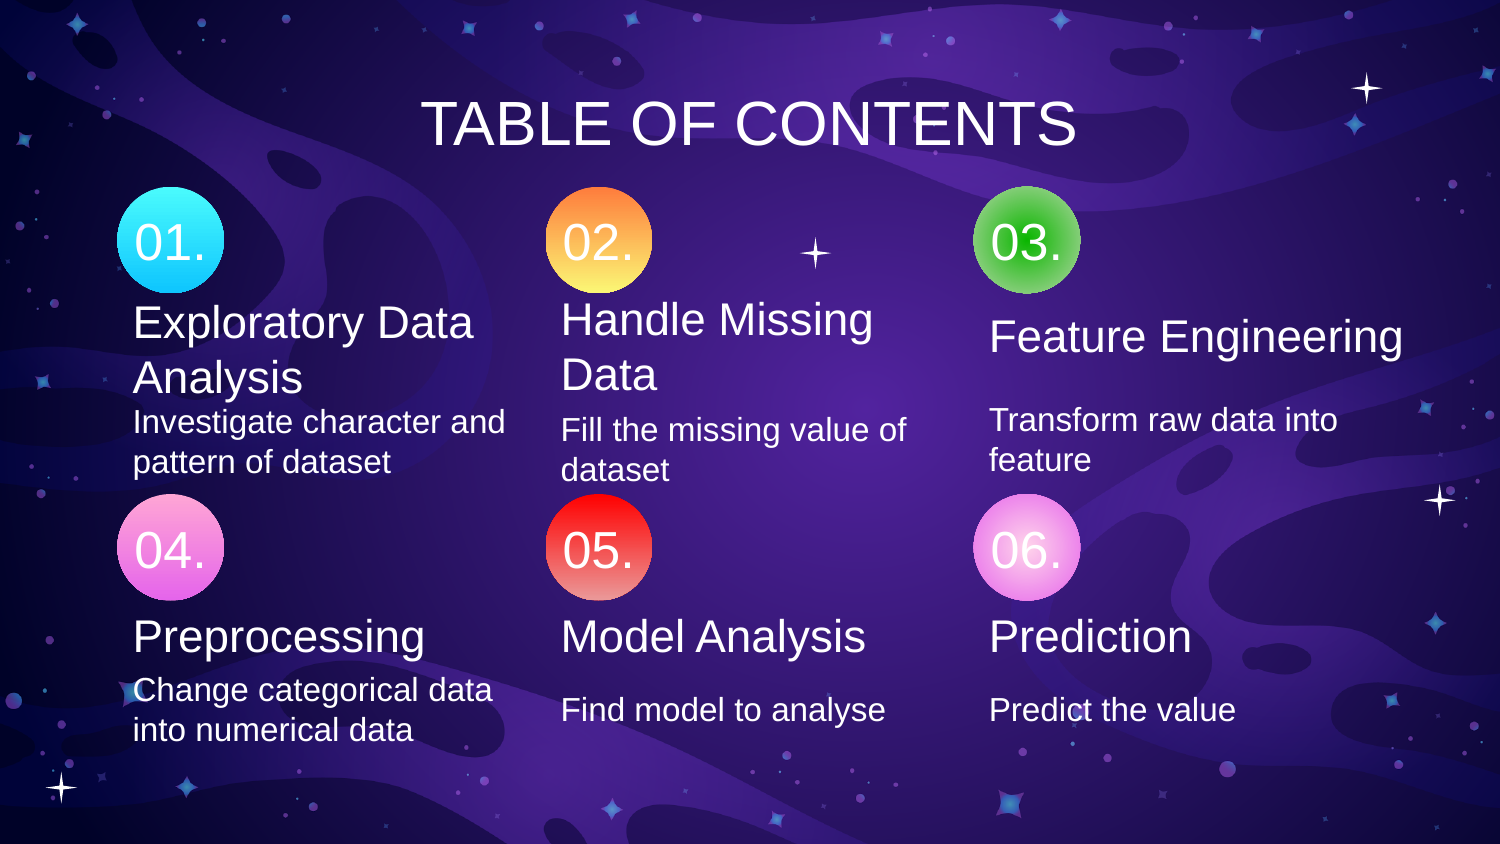

TABLE OF CONTENTS

01.
02.
03.

Feature Engineering
Handle Missing Data
# Exploratory Data Analysis
Transform raw data into feature
Investigate character and pattern of dataset
Fill the missing value of dataset

04.
05.
06.
Preprocessing
Model Analysis
Prediction
Change categorical data into numerical data
Find model to analyse
Predict the value